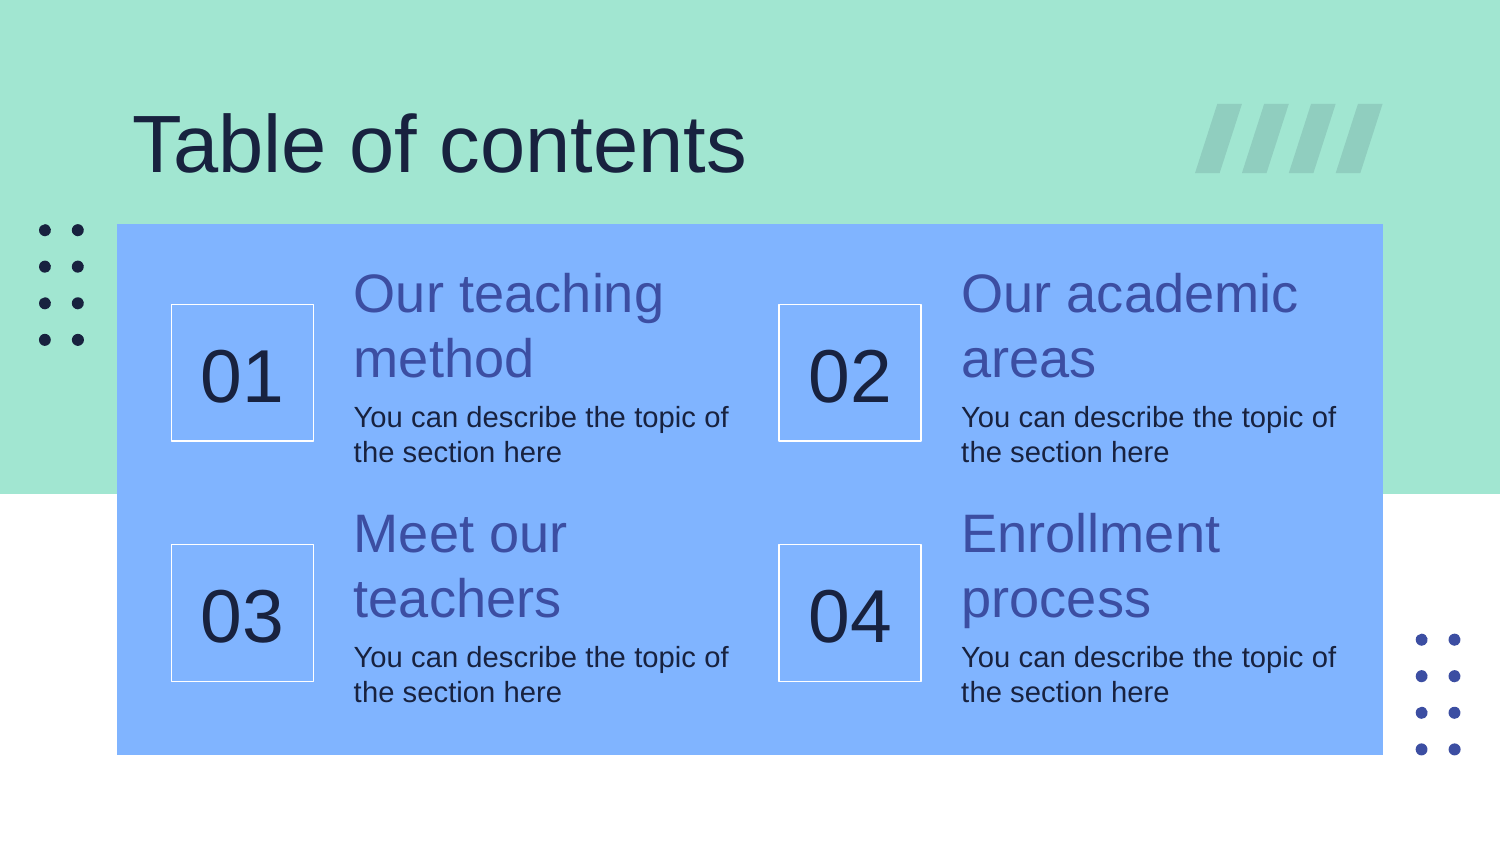

# Table of contents

Our teaching method
Our academic areas
01
02
You can describe the topic of the section here
You can describe the topic of the section here
Meet our teachers
Enrollment process
03
04
You can describe the topic of the section here
You can describe the topic of the section here